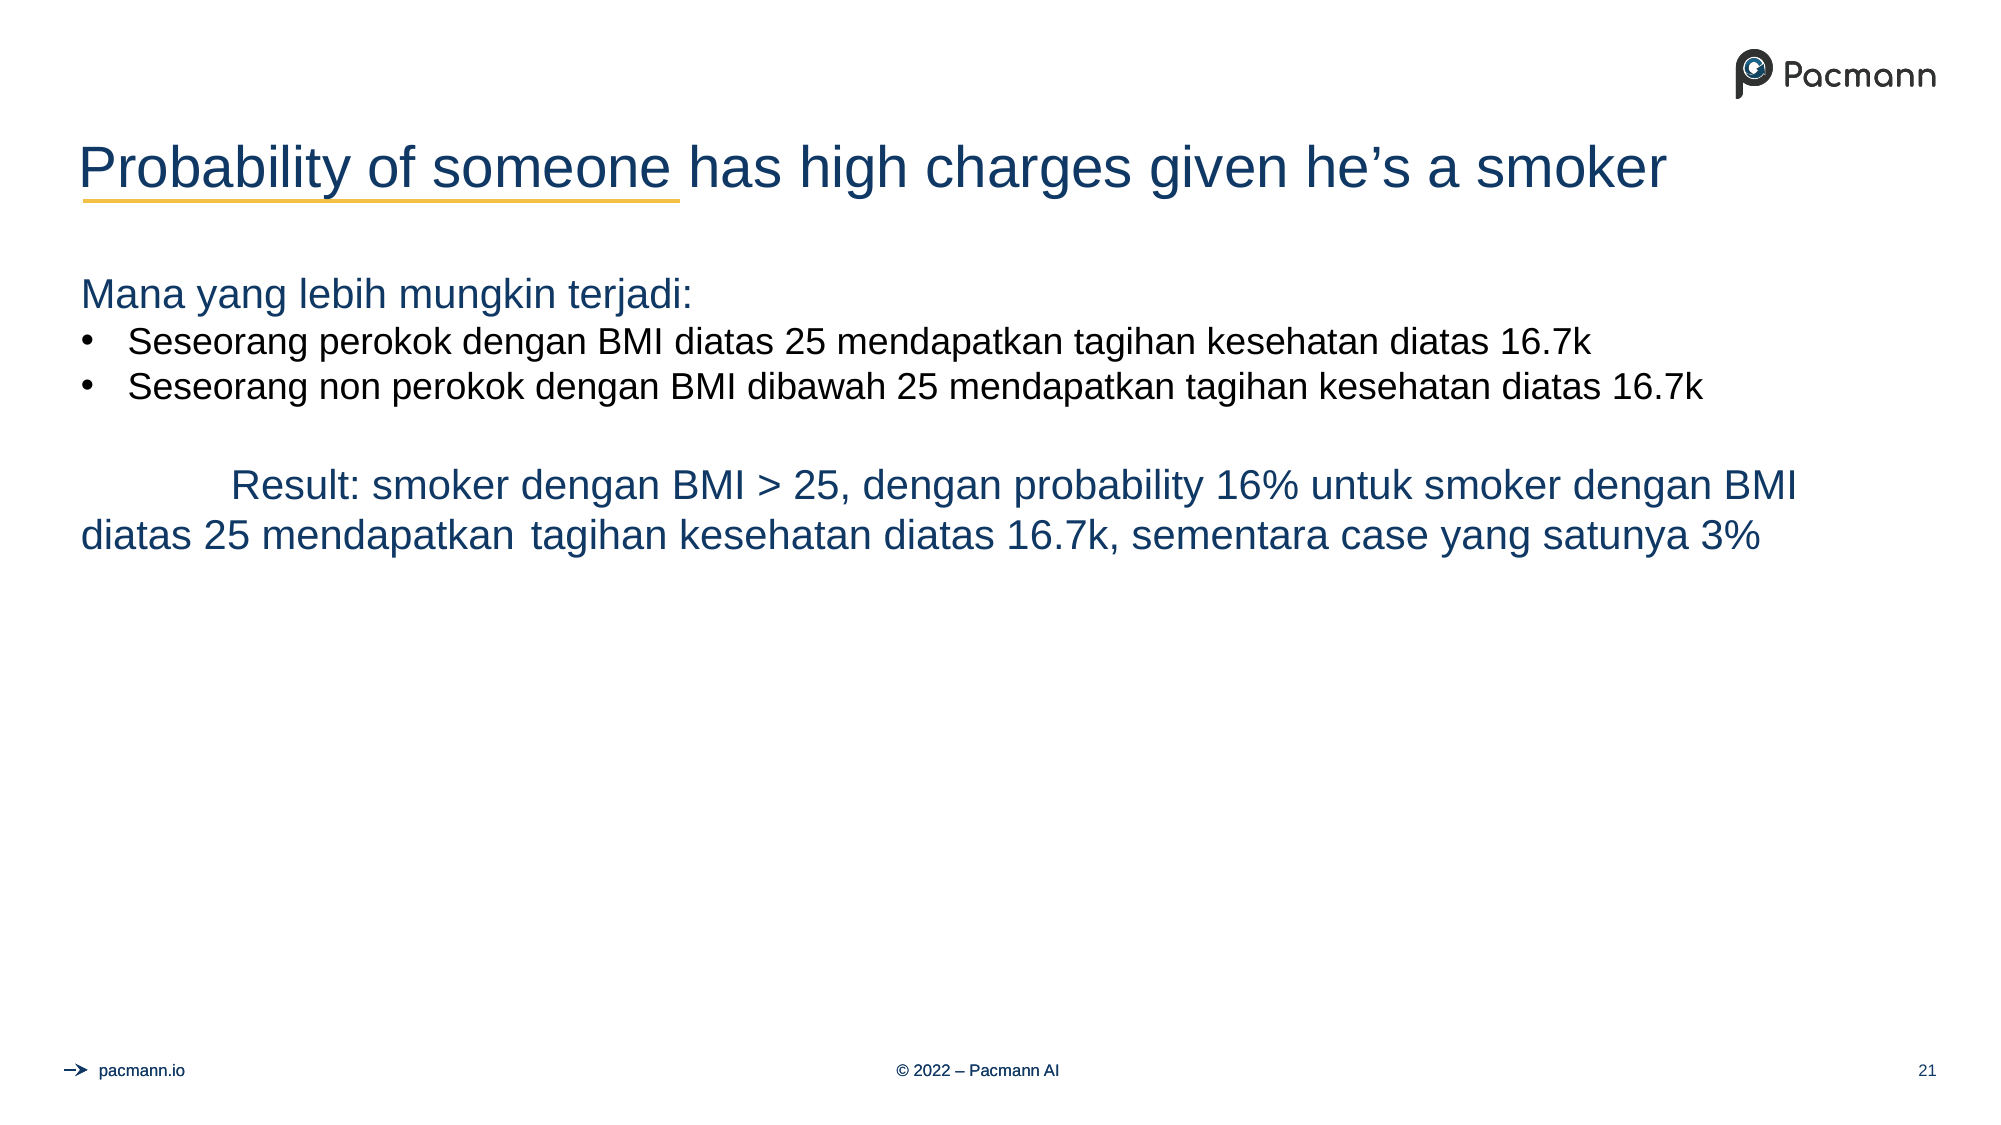

# Probability of someone has high charges given he’s a smoker
Mana yang lebih mungkin terjadi:
Seseorang perokok dengan BMI diatas 25 mendapatkan tagihan kesehatan diatas 16.7k
Seseorang non perokok dengan BMI dibawah 25 mendapatkan tagihan kesehatan diatas 16.7k

	Result: smoker dengan BMI > 25, dengan probability 16% untuk smoker dengan BMI diatas 25 mendapatkan 	tagihan kesehatan diatas 16.7k, sementara case yang satunya 3%